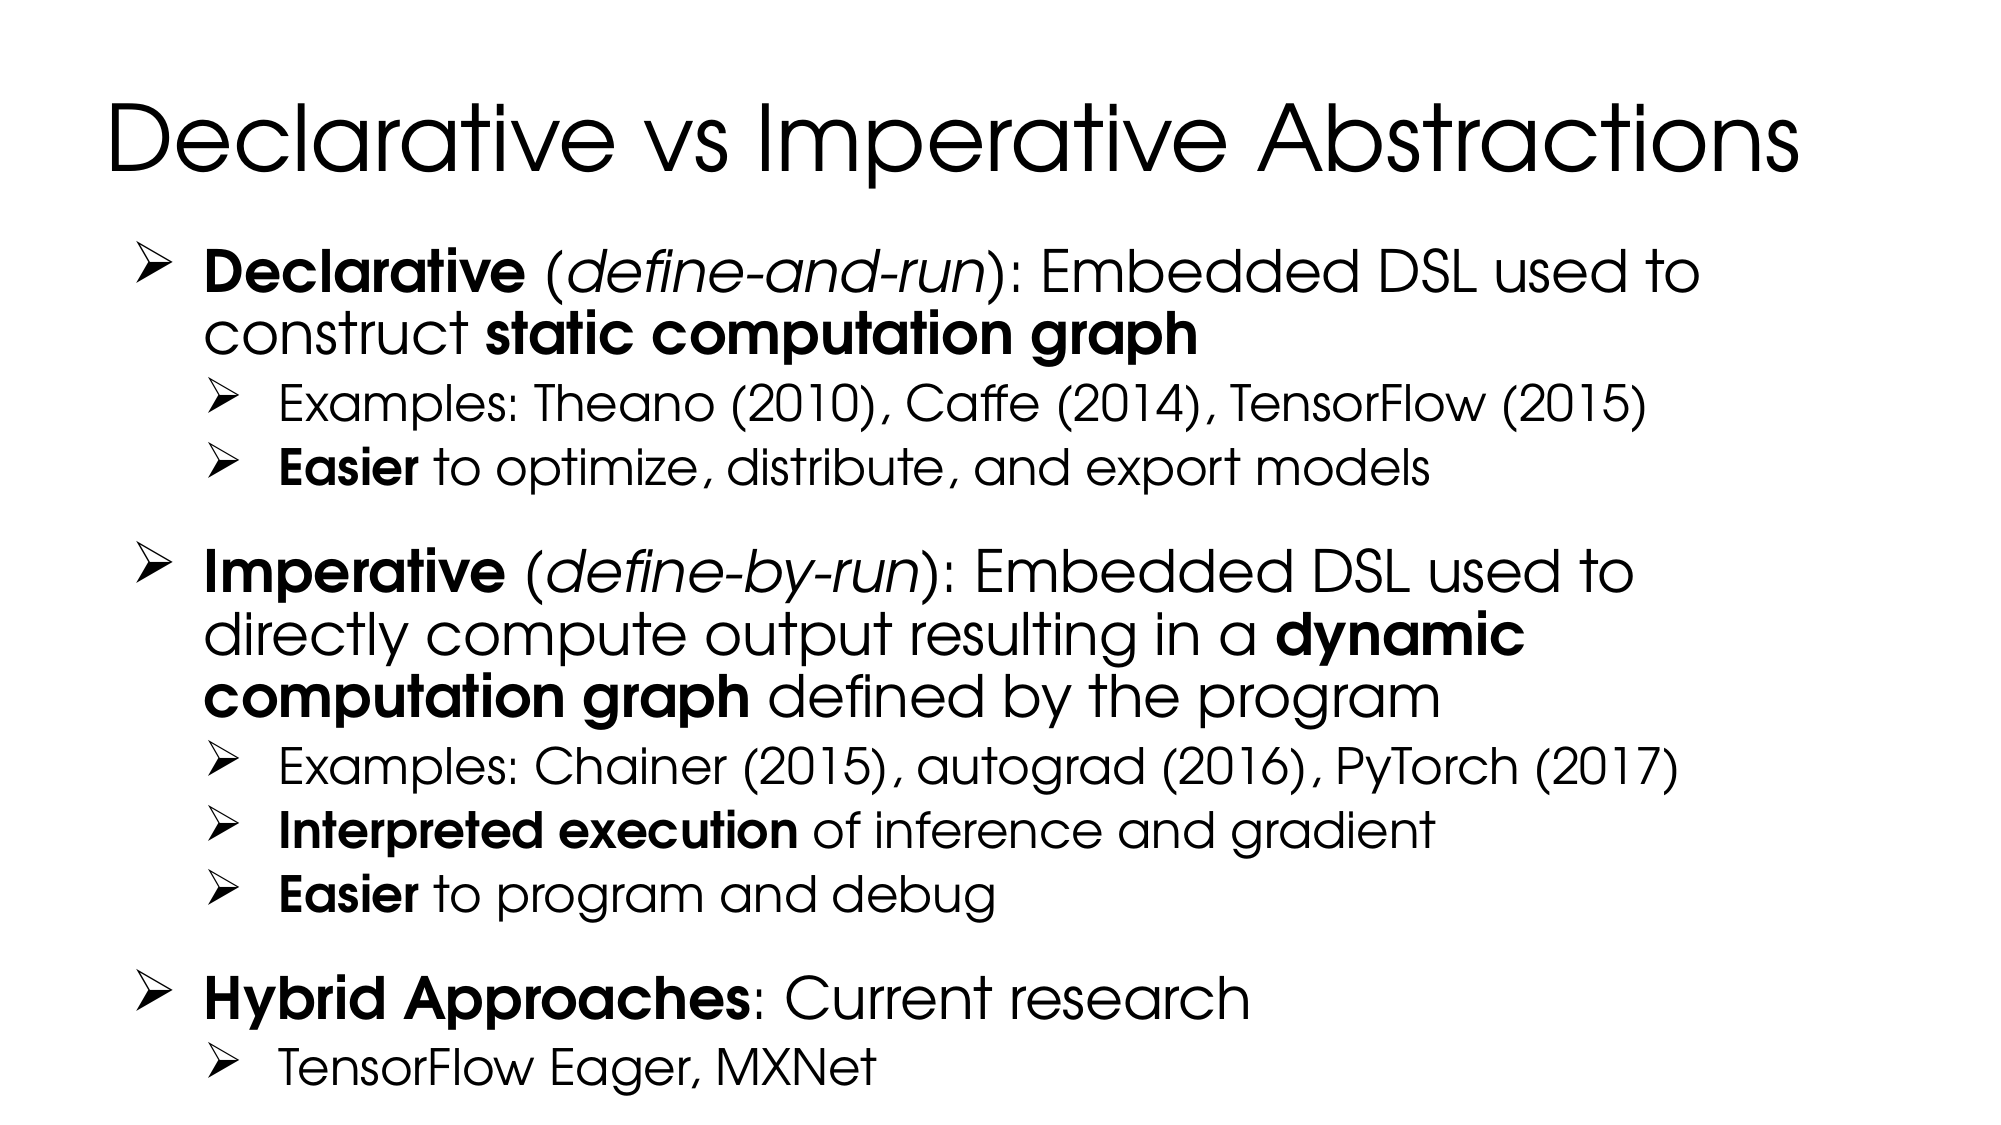

# Declarative vs Imperative Abstractions
Declarative (define-and-run): Embedded DSL used to construct static computation graph
Examples: Theano (2010), Caffe (2014), TensorFlow (2015)
Easier to optimize, distribute, and export models
Imperative (define-by-run): Embedded DSL used to directly compute output resulting in a dynamic computation graph defined by the program
Examples: Chainer (2015), autograd (2016), PyTorch (2017)
Interpreted execution of inference and gradient
Easier to program and debug
Hybrid Approaches: Current research
TensorFlow Eager, MXNet